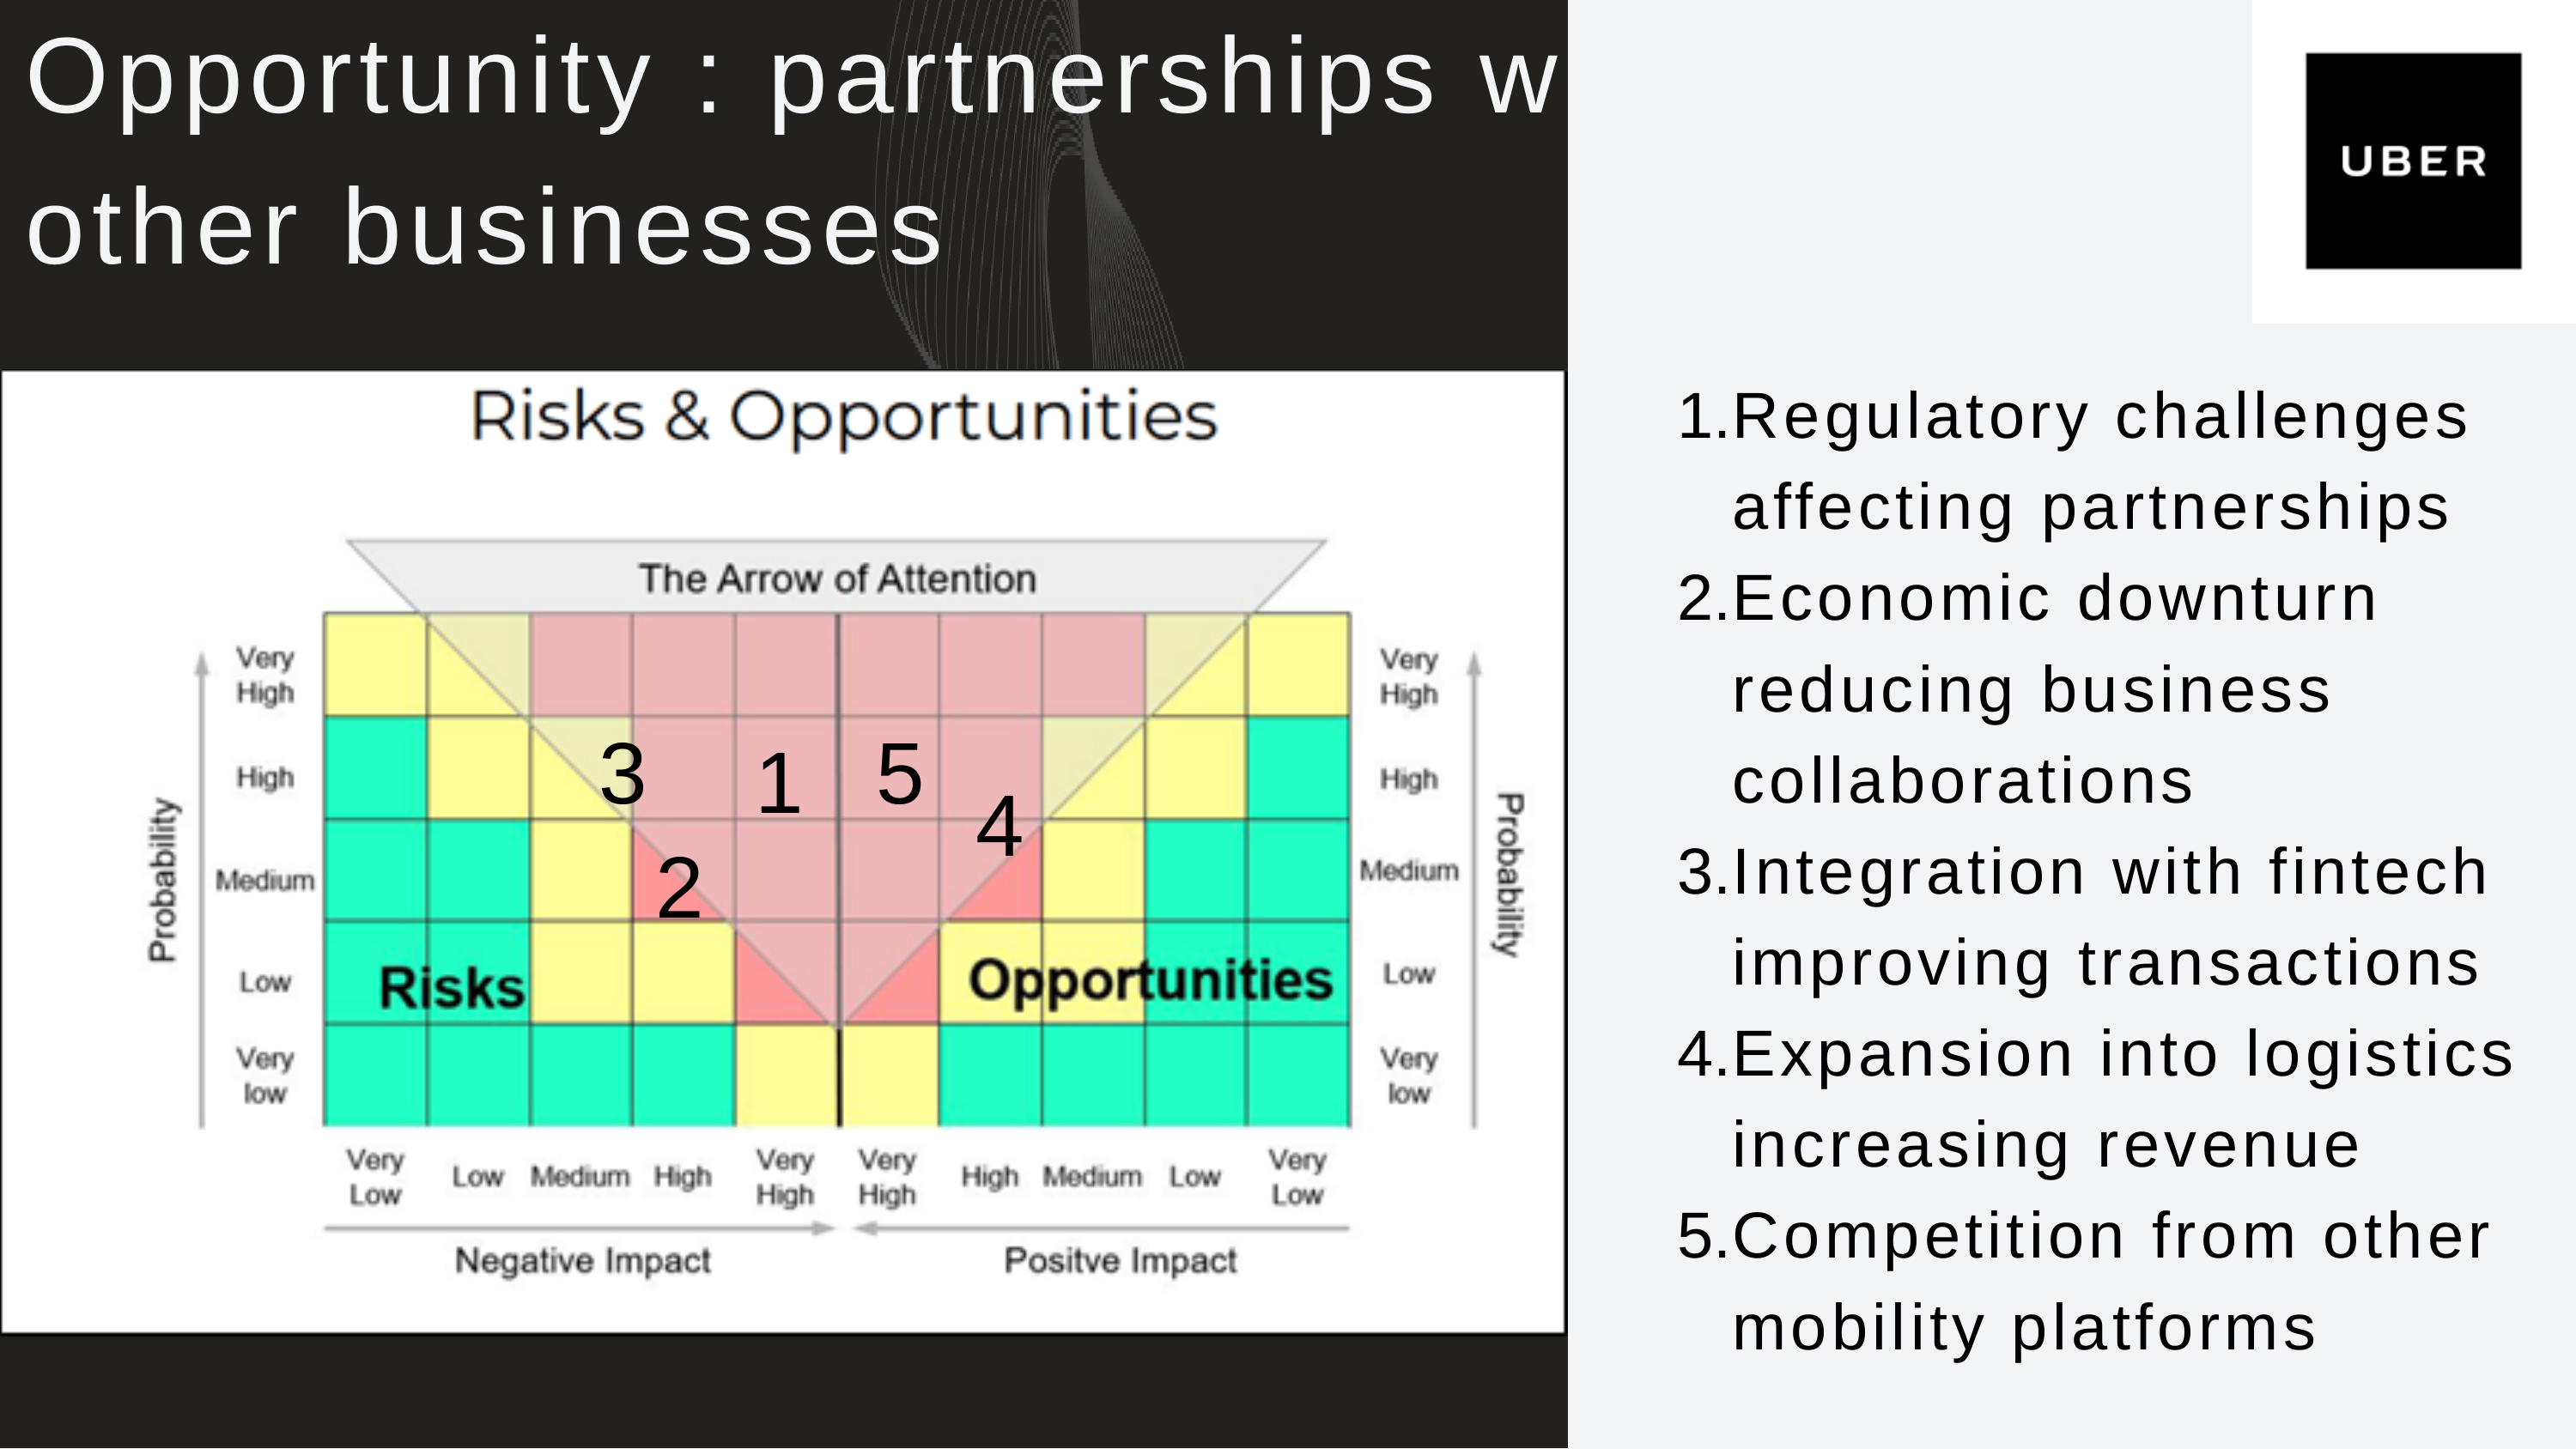

Opportunity : partnerships with other businesses

Regulatory challenges affecting partnerships
Economic downturn reducing business collaborations
Integration with fintech improving transactions
Expansion into logistics increasing revenue
Competition from other mobility platforms

3
5
1
4
2